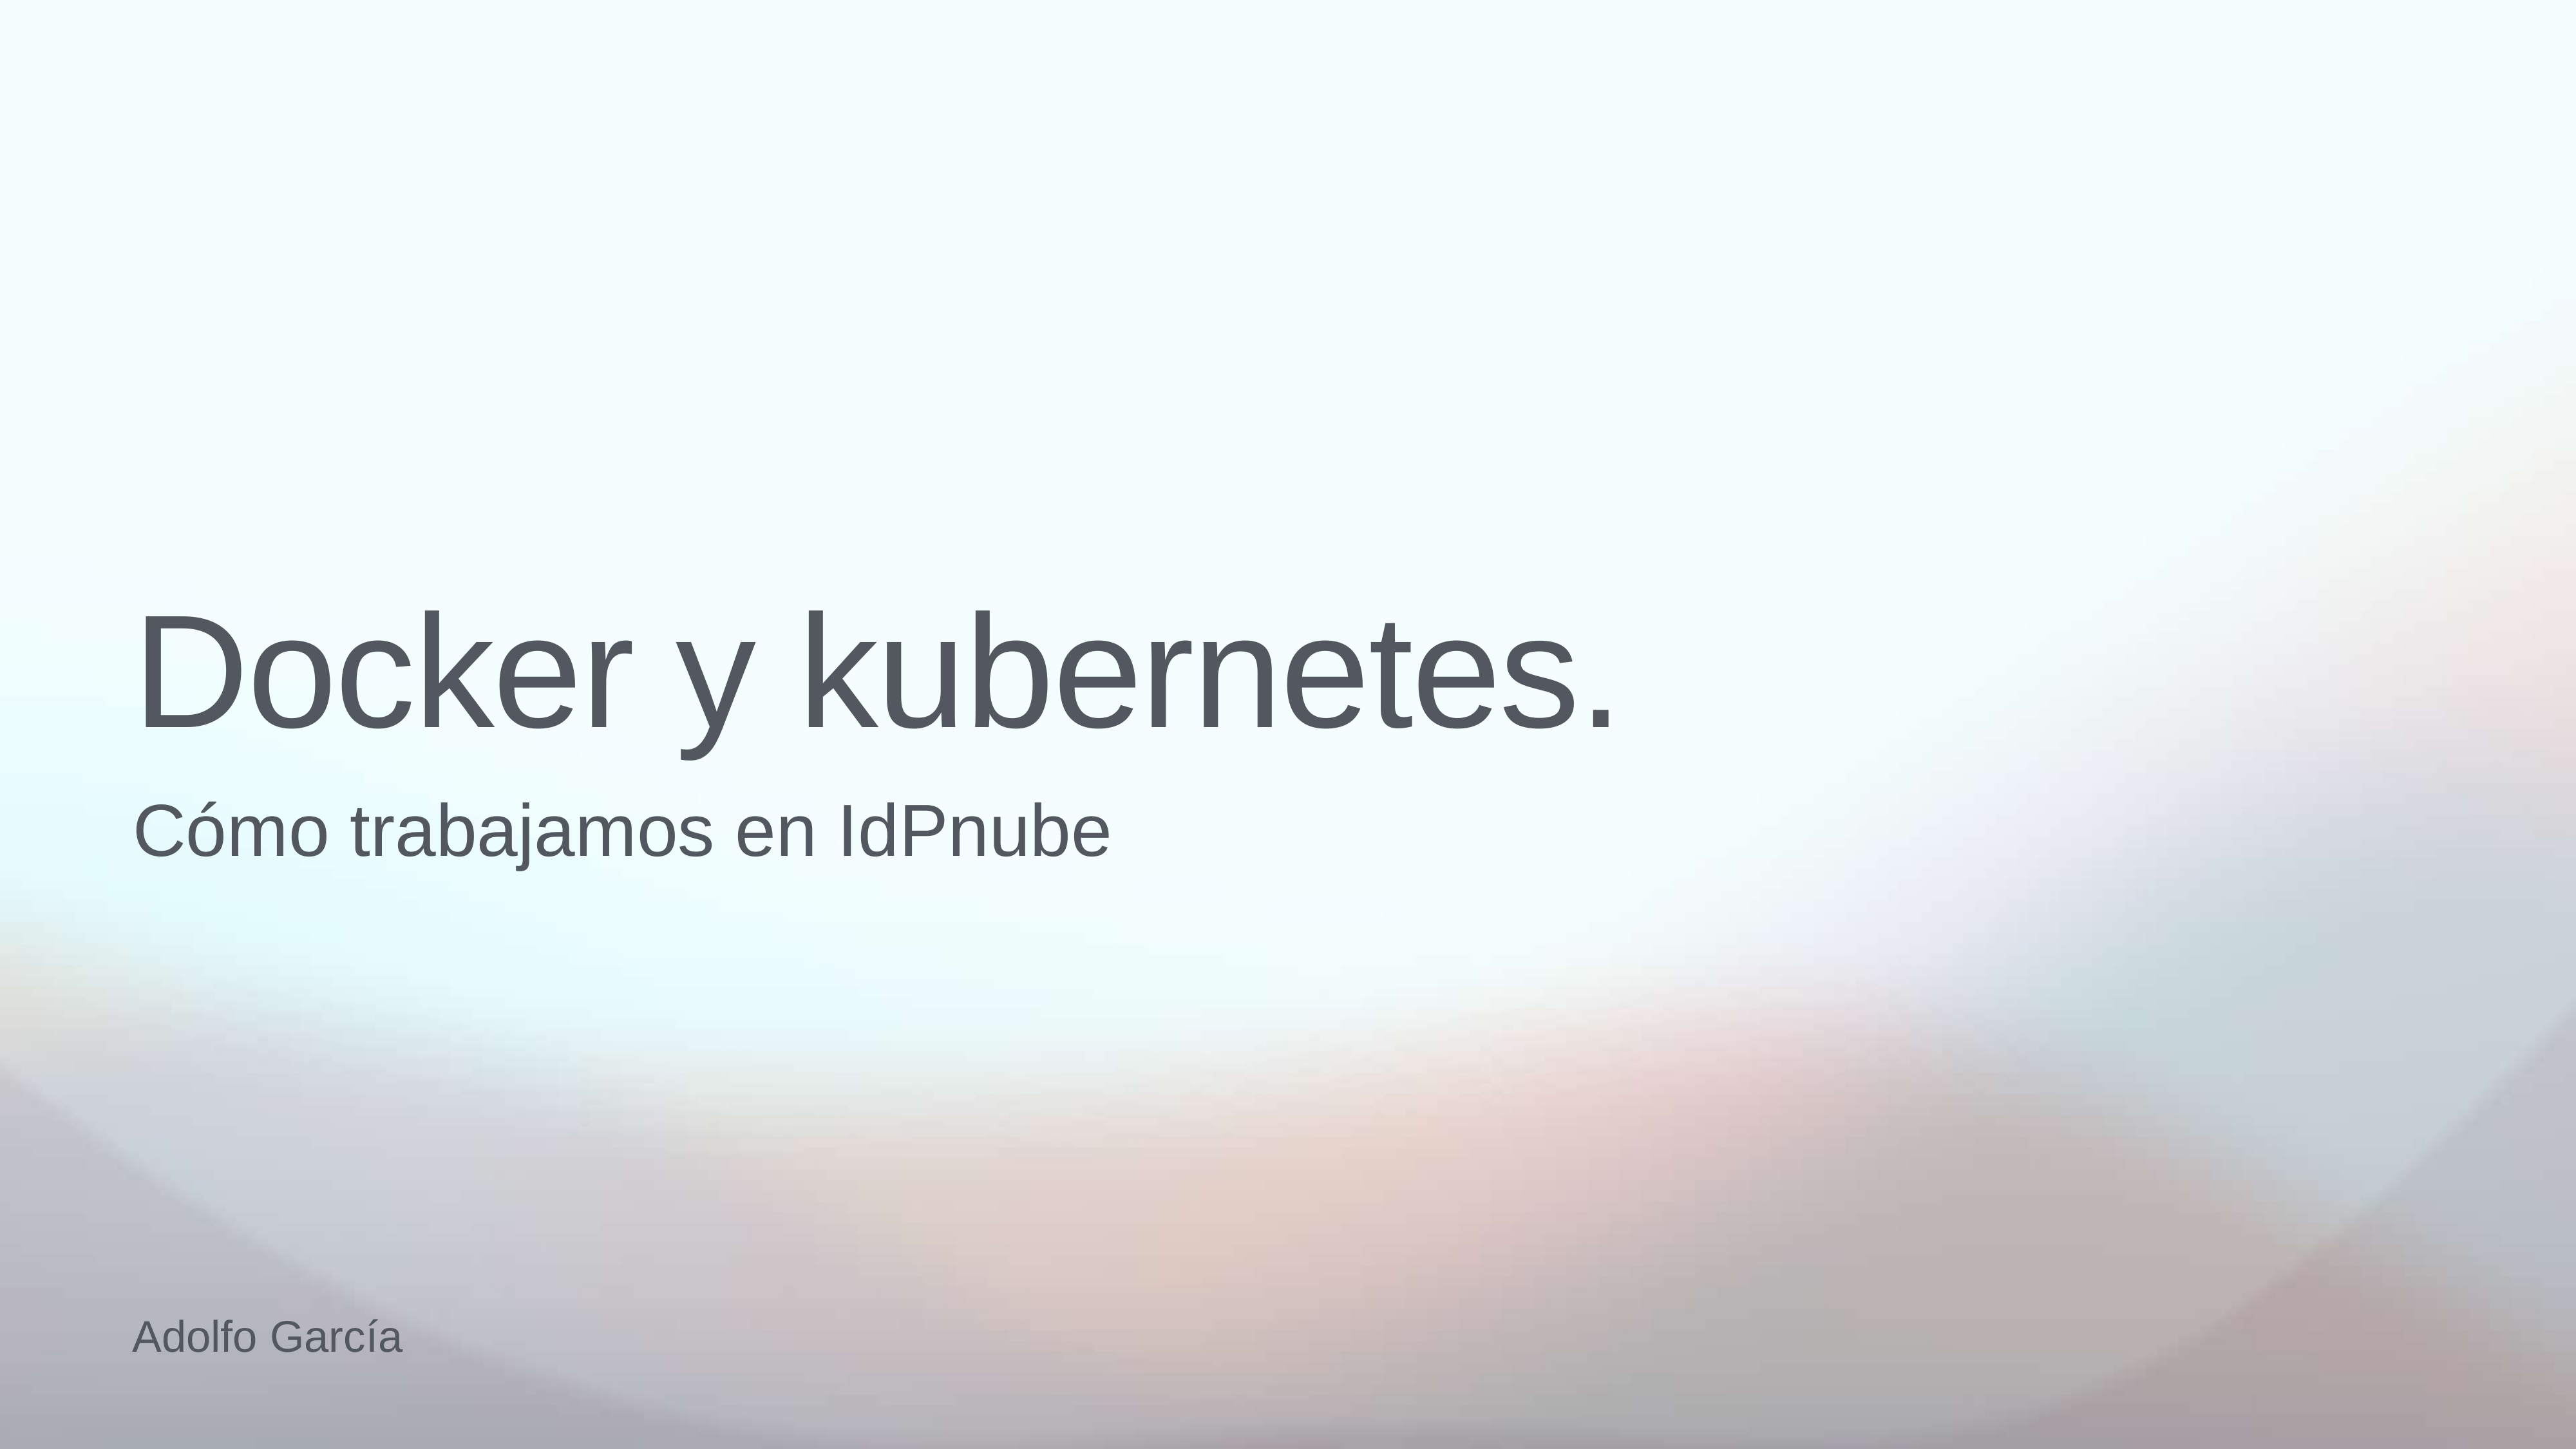

# Docker y kubernetes.
Cómo trabajamos en IdPnube
Adolfo García